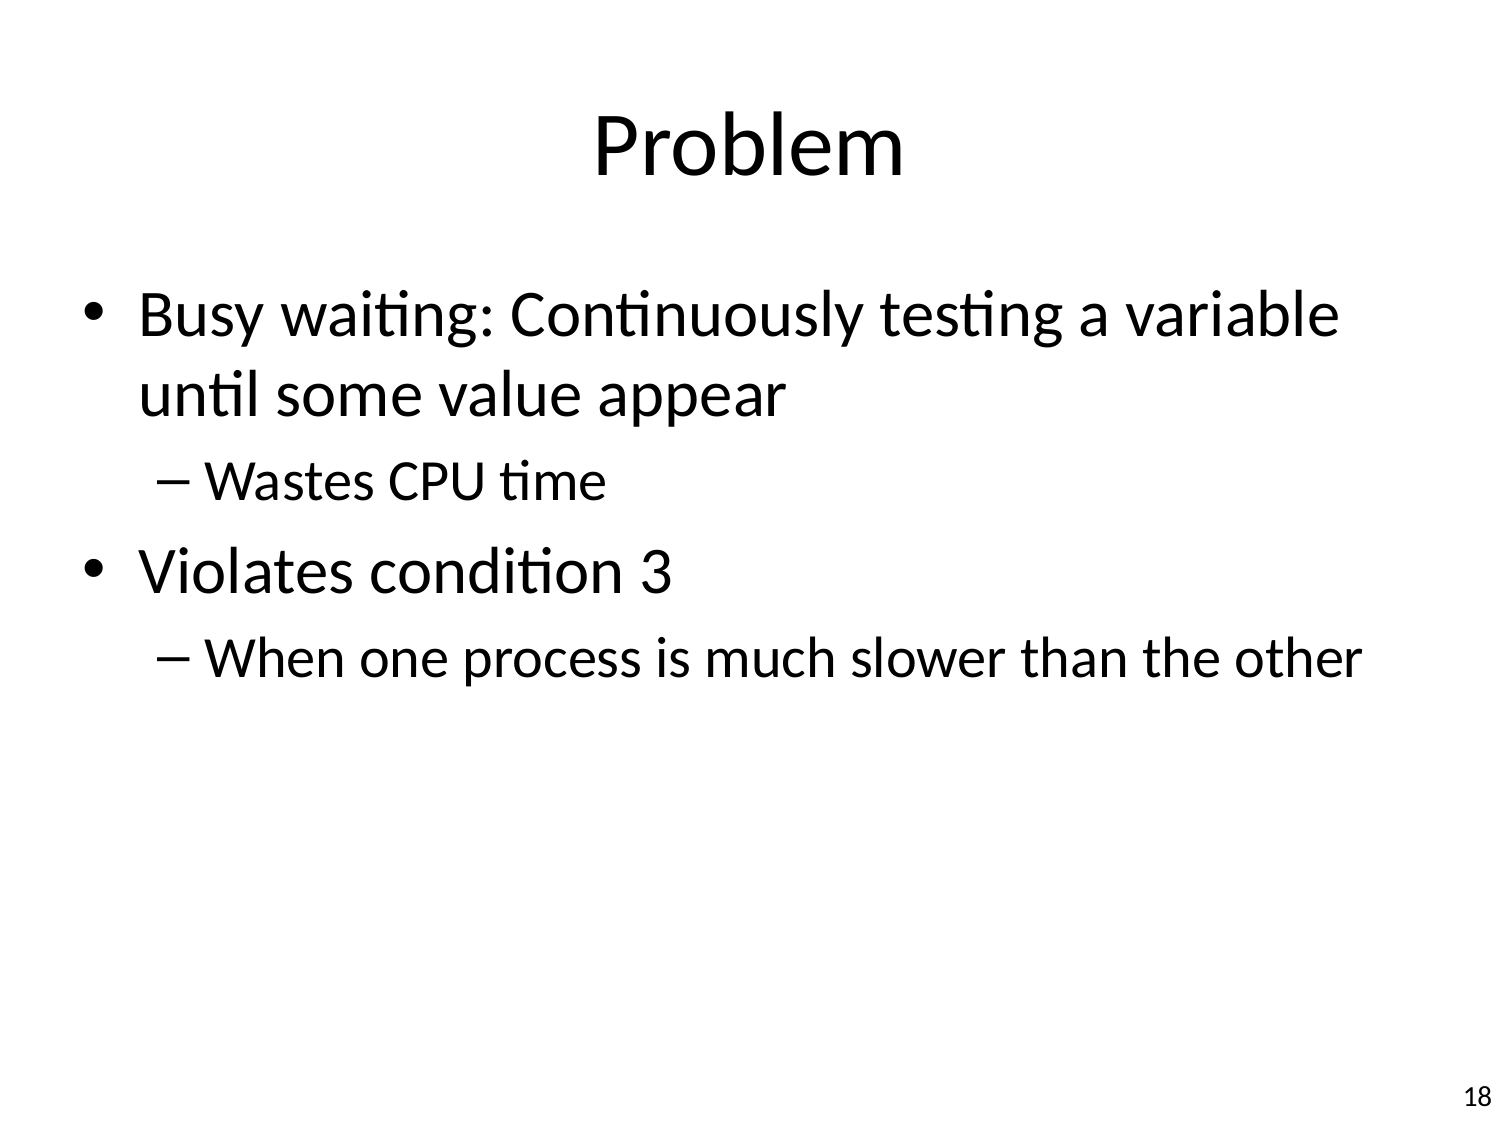

# Problem
Busy waiting: Continuously testing a variable until some value appear
Wastes CPU time
Violates condition 3
When one process is much slower than the other
18